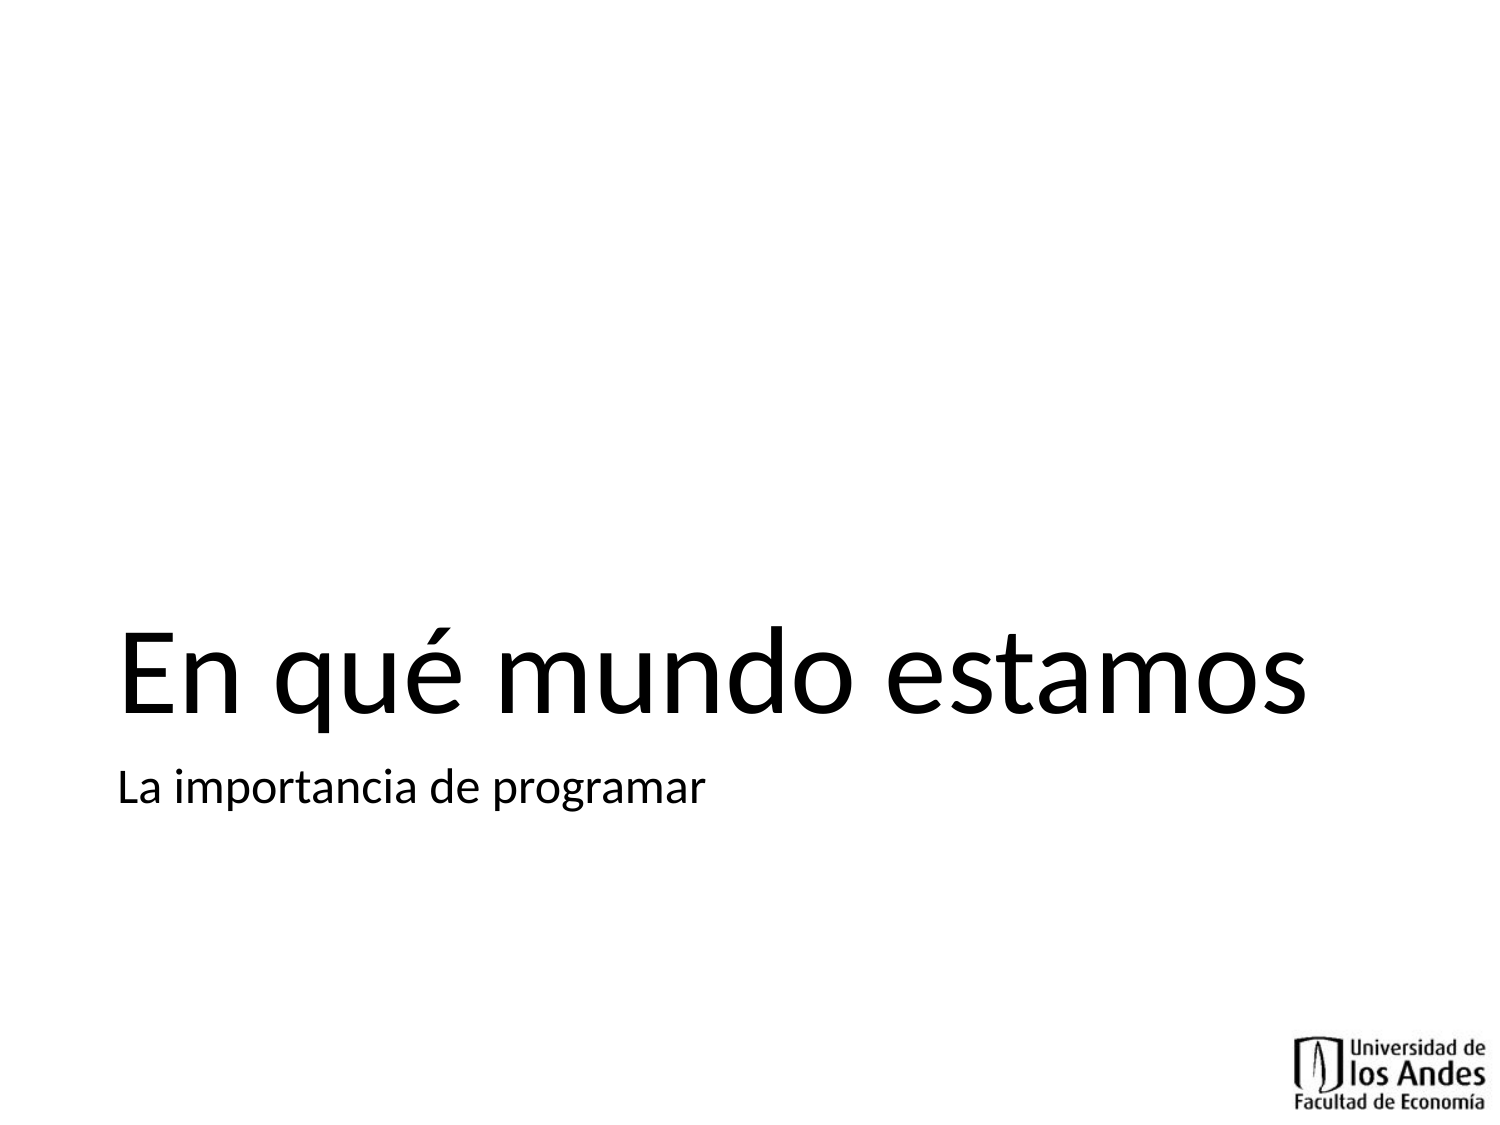

# En qué mundo estamos
La importancia de programar